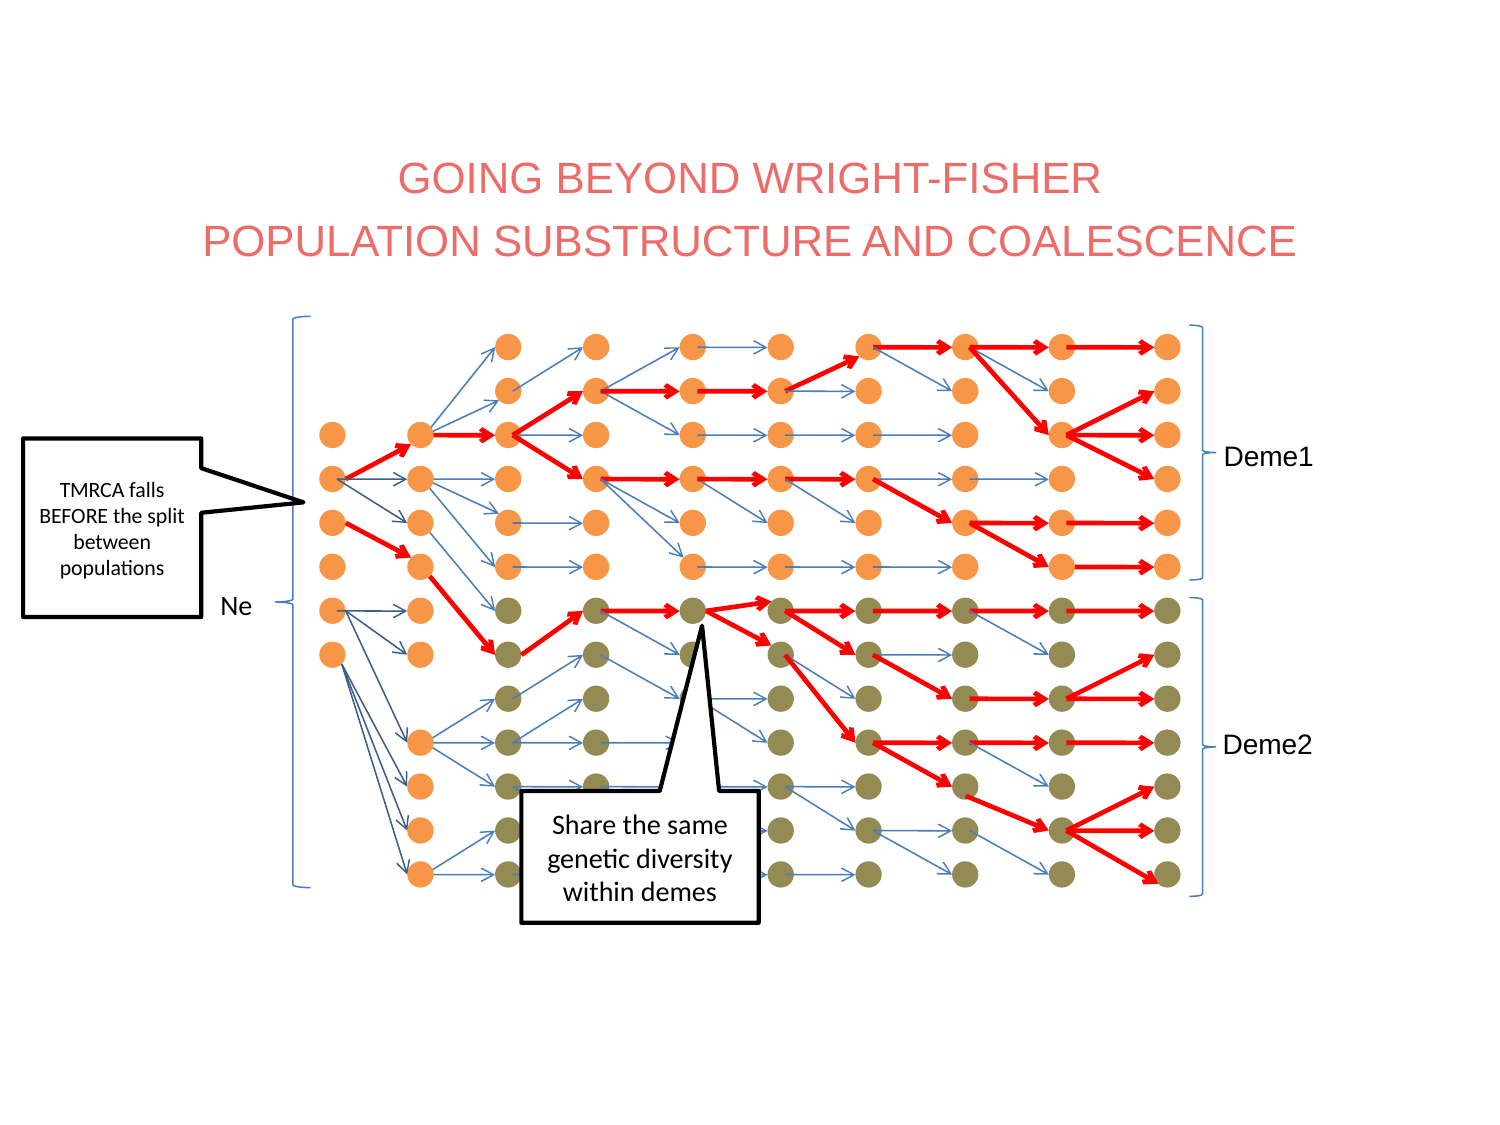

# GOING BEYOND WRIGHT-FISHER POPULATION SUBSTRUCTURE AND COALESCENCE

Deme1
Ne

Deme2
TMRCA falls BEFORE the split between populations
Share the same genetic diversity within demes